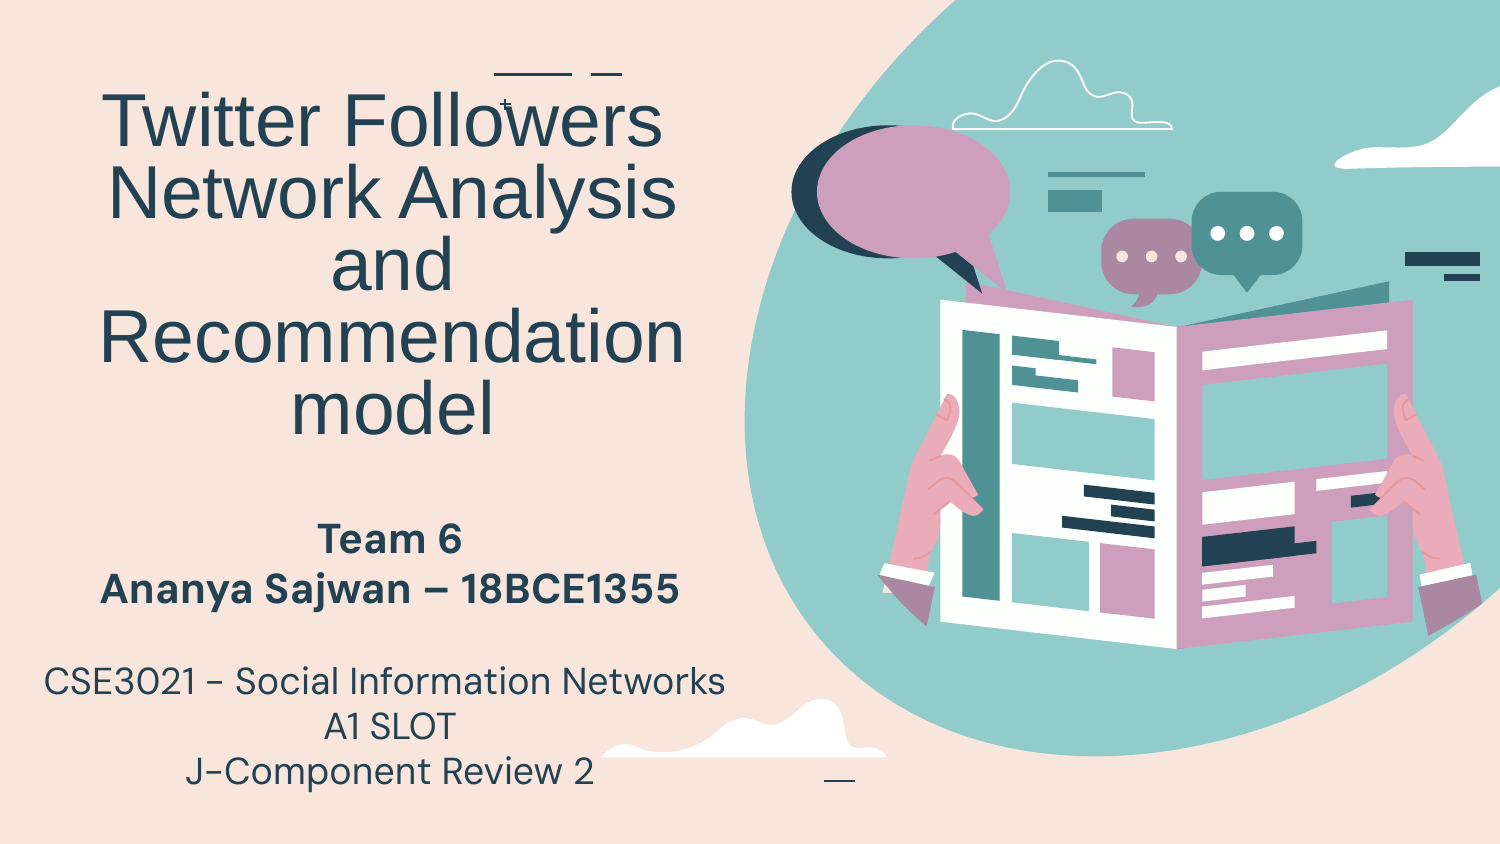

# Twitter Followers Network Analysis and Recommendation model

Team 6
Ananya Sajwan – 18BCE1355

CSE3021 - Social Information Networks  A1 SLOT
J-Component Review 2